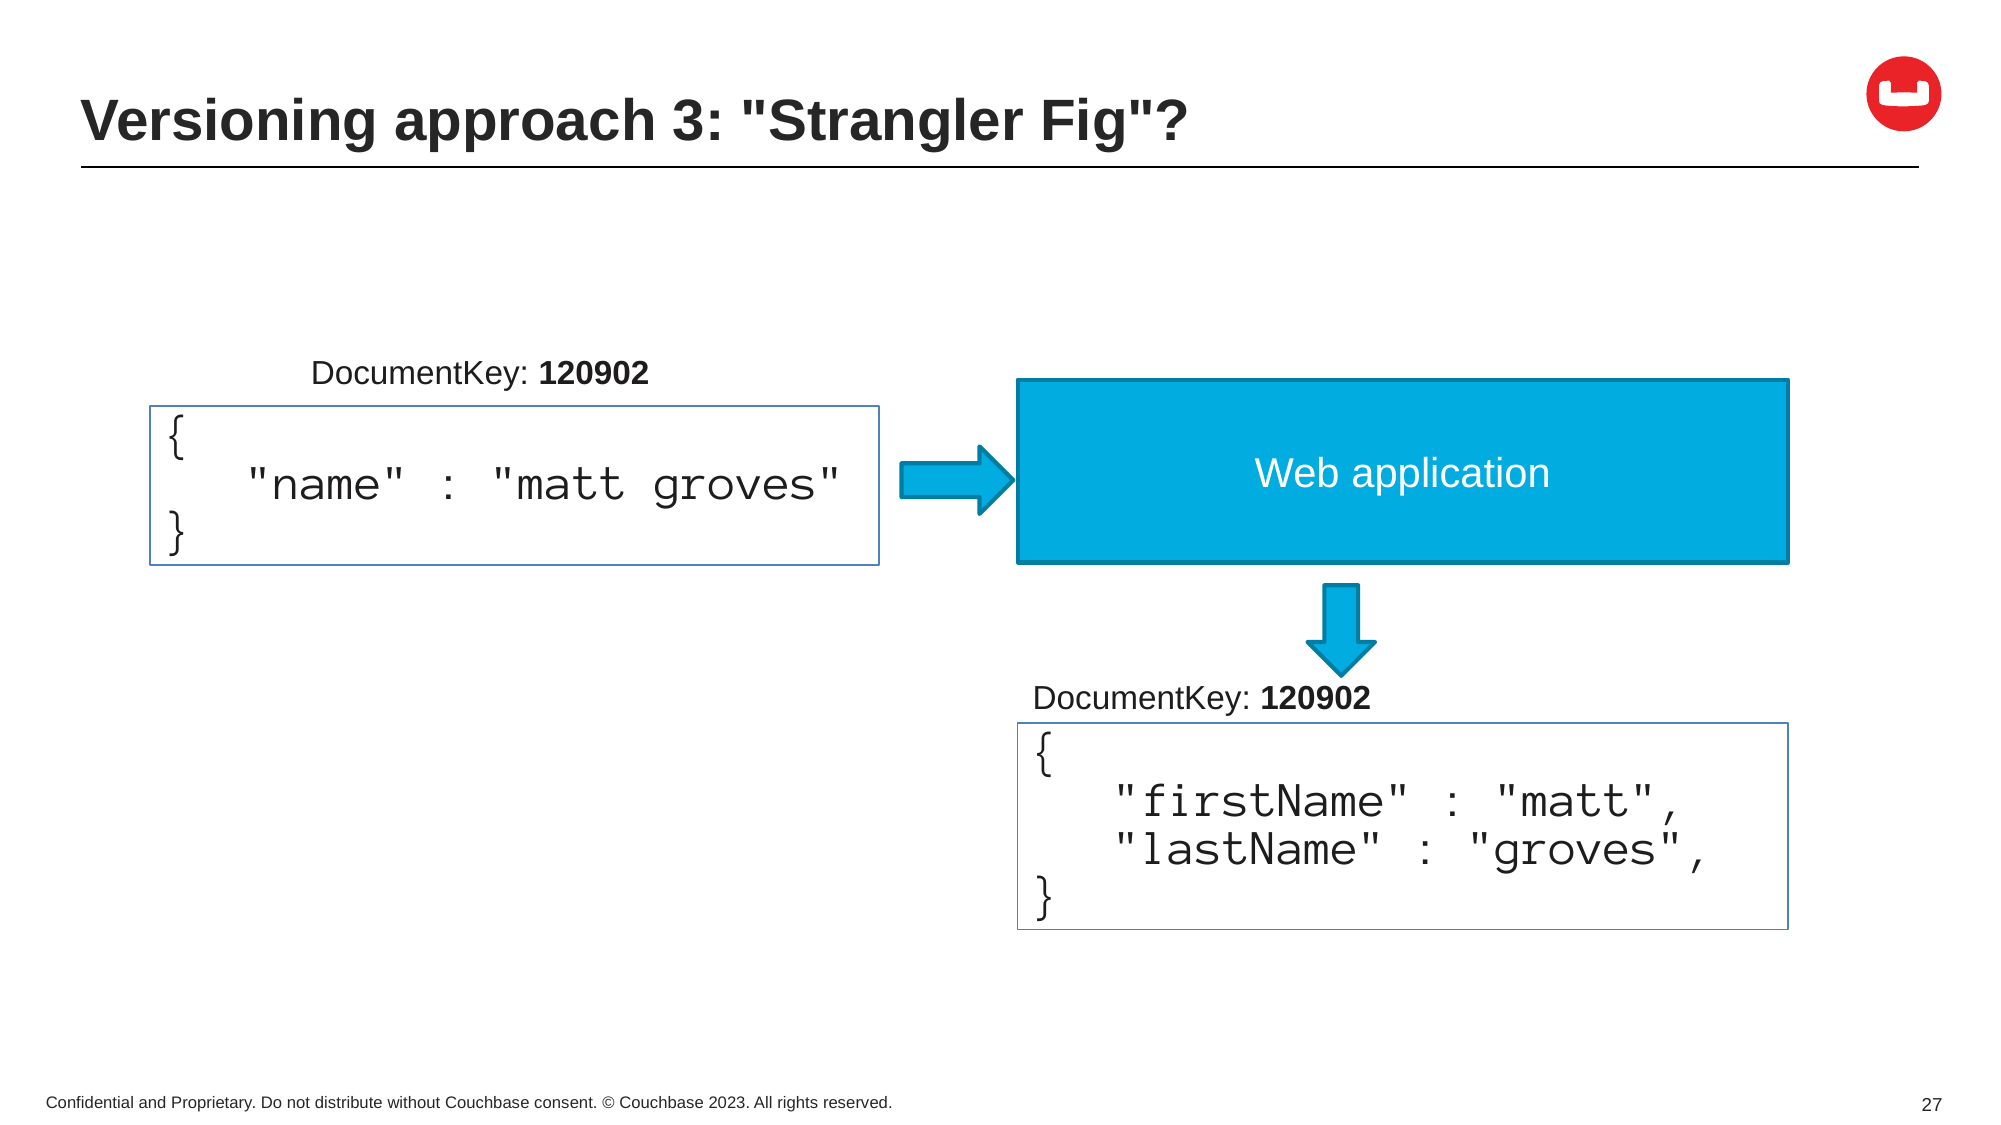

# Versioning approach 3: "Strangler Fig"?

DocumentKey: 120902
Web application
{
   "name" : "matt groves"
}

DocumentKey: 120902
{
   "firstName" : "matt",
   "lastName" : "groves",
}